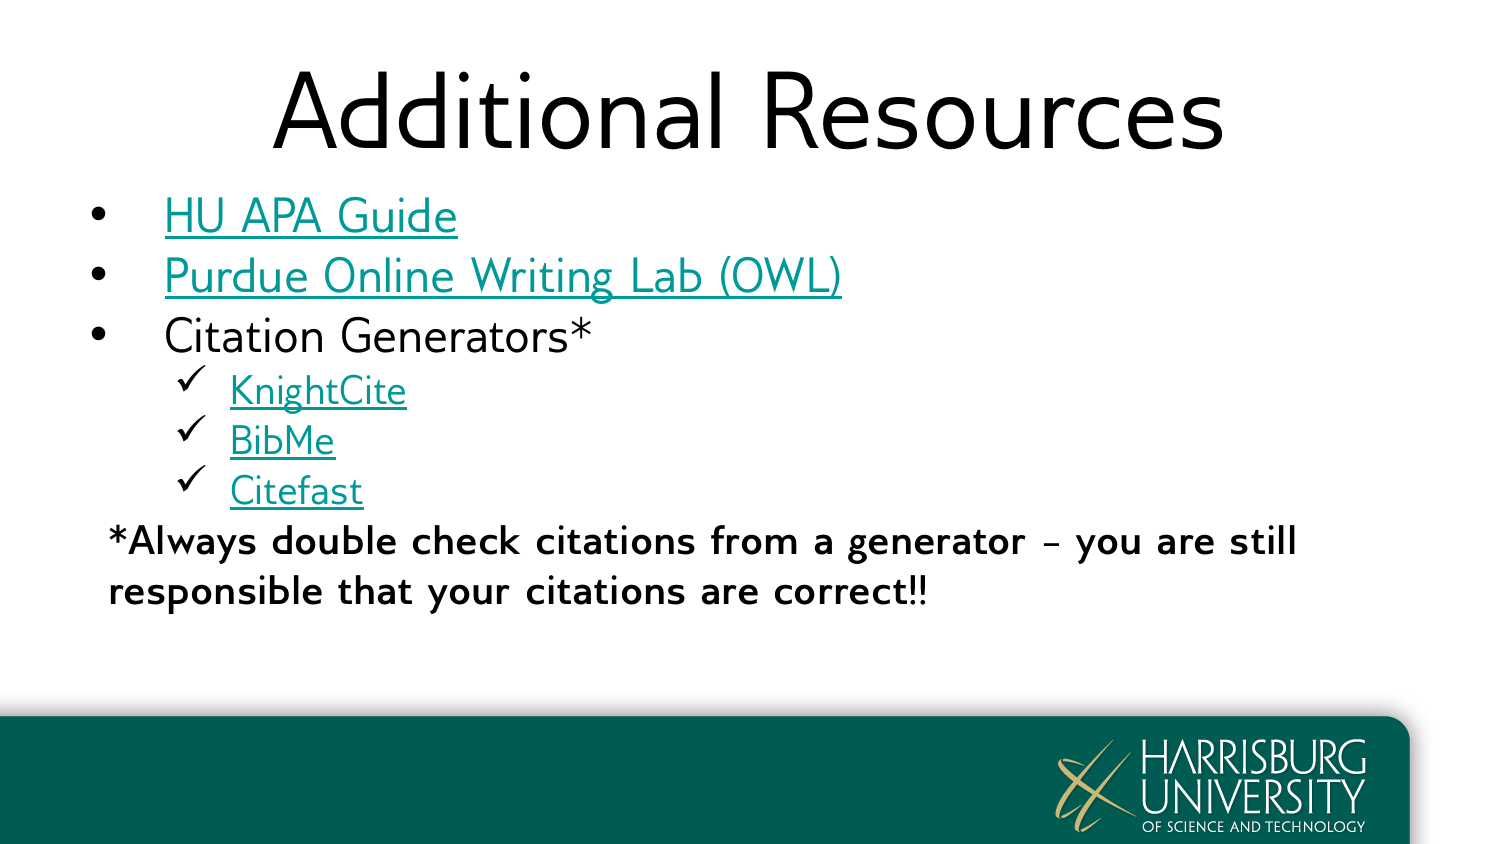

# Additional Resources
HU APA Guide
Purdue Online Writing Lab (OWL)
Citation Generators*
KnightCite
BibMe
Citefast
*Always double check citations from a generator – you are still responsible that your citations are correct!!